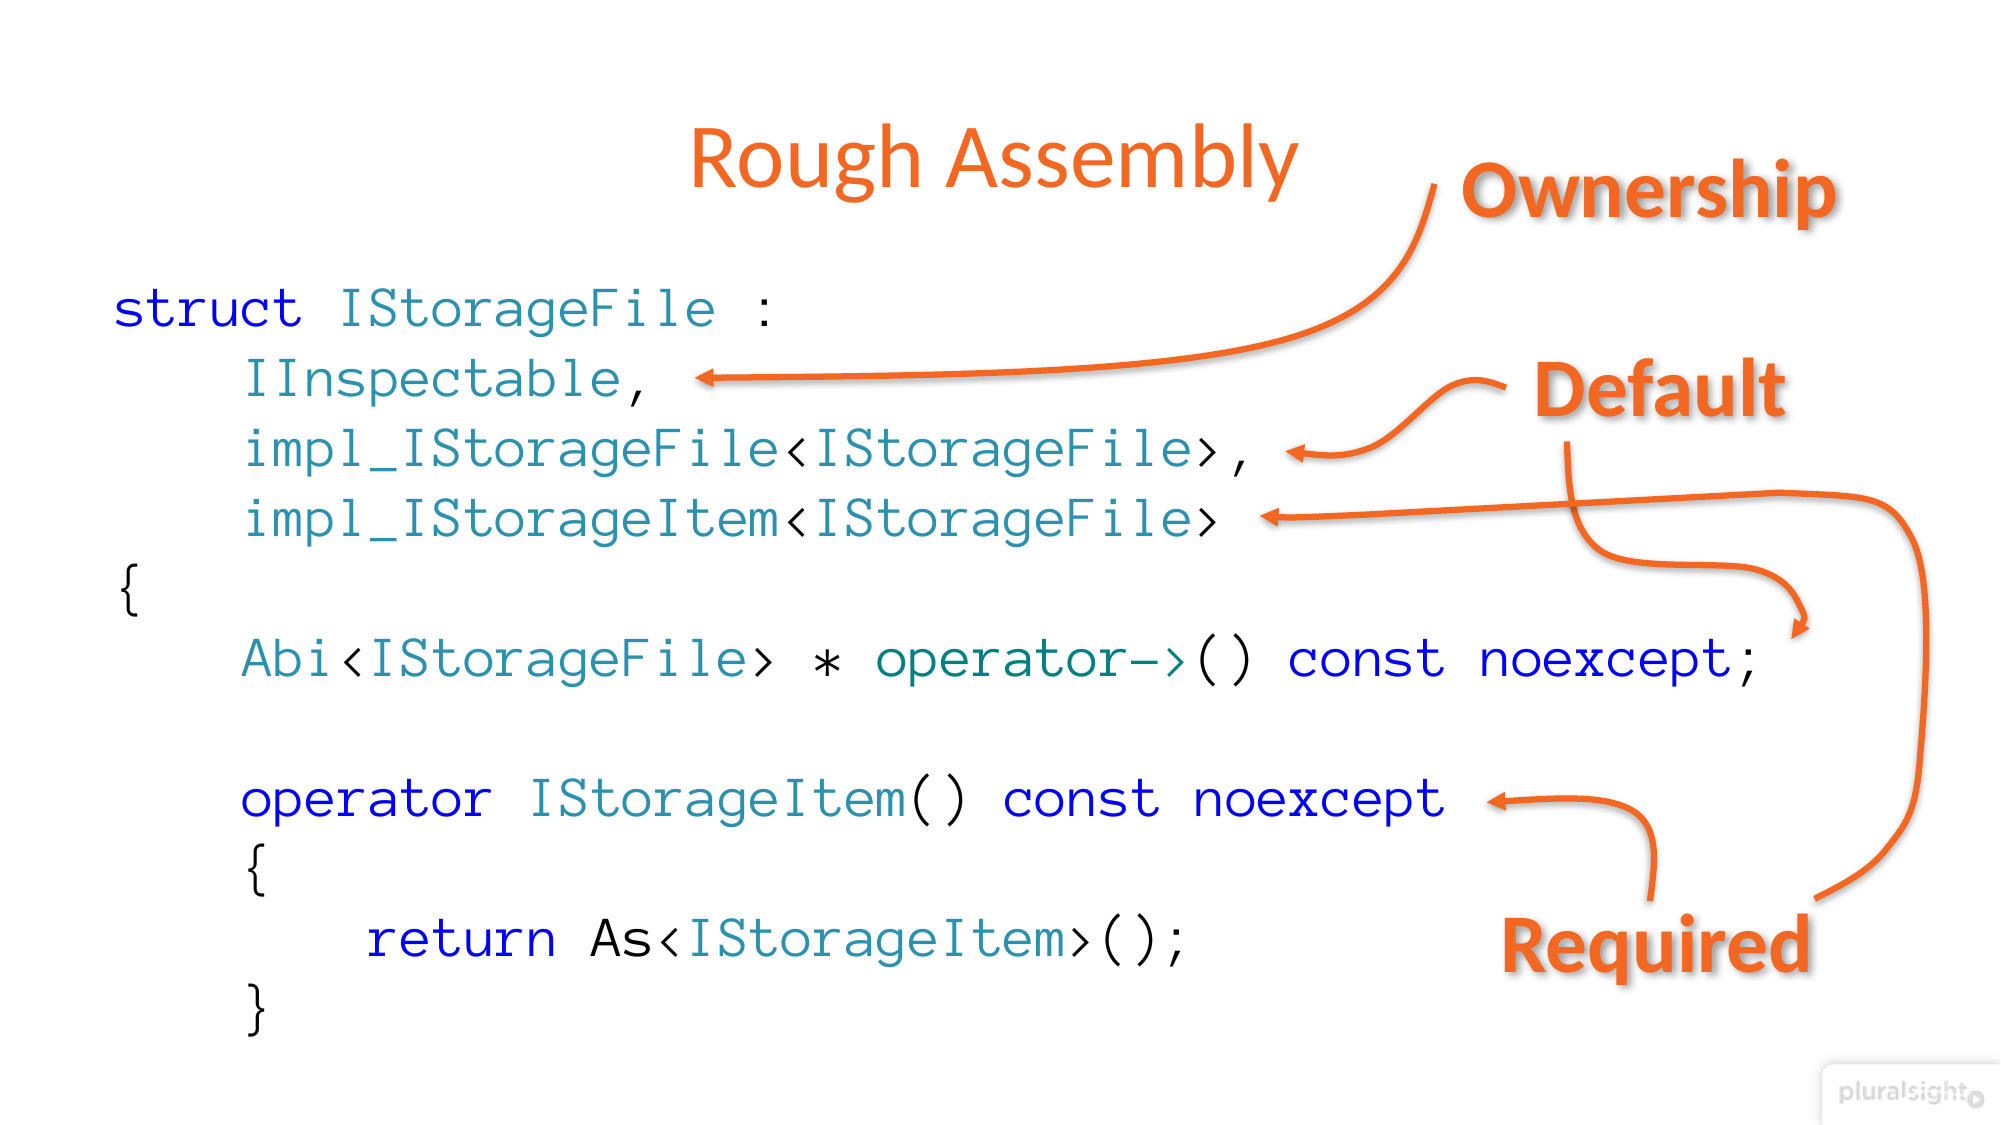

# Rough Assembly
Ownership

struct IStorageFile :
    IInspectable,
    impl_IStorageFile<IStorageFile>,
    impl_IStorageItem<IStorageFile>
{
    Abi<IStorageFile> * operator->() const noexcept;

    operator IStorageItem() const noexcept
    {
        return As<IStorageItem>();
    }

Default

Required